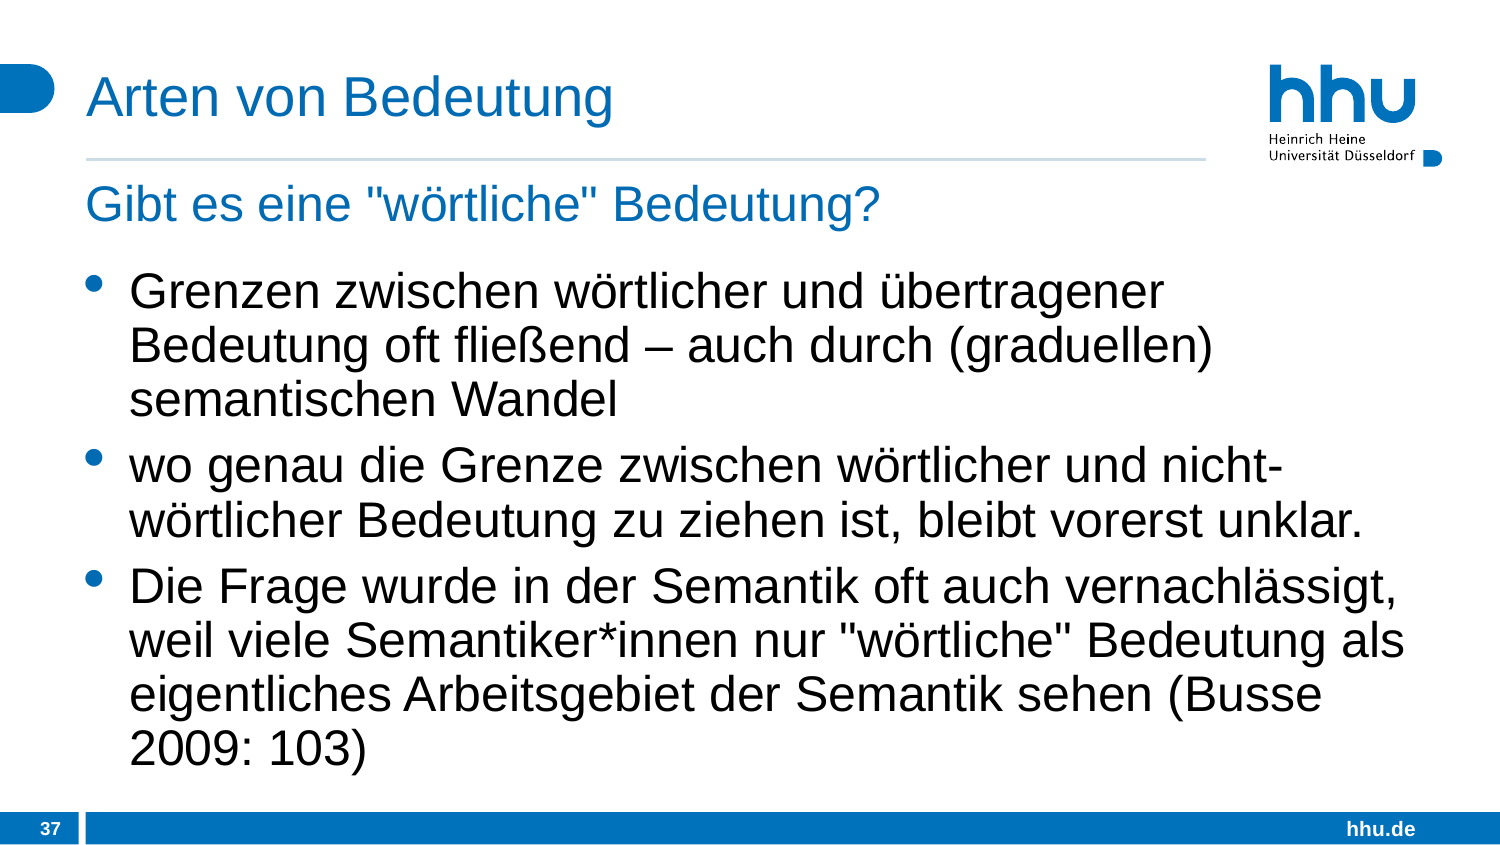

# Arten von Bedeutung
Gibt es eine "wörtliche" Bedeutung?
Grenzen zwischen wörtlicher und übertragener Bedeutung oft fließend – auch durch (graduellen) semantischen Wandel
wo genau die Grenze zwischen wörtlicher und nicht-wörtlicher Bedeutung zu ziehen ist, bleibt vorerst unklar.
Die Frage wurde in der Semantik oft auch vernachlässigt, weil viele Semantiker*innen nur "wörtliche" Bedeutung als eigentliches Arbeitsgebiet der Semantik sehen (Busse 2009: 103)
37